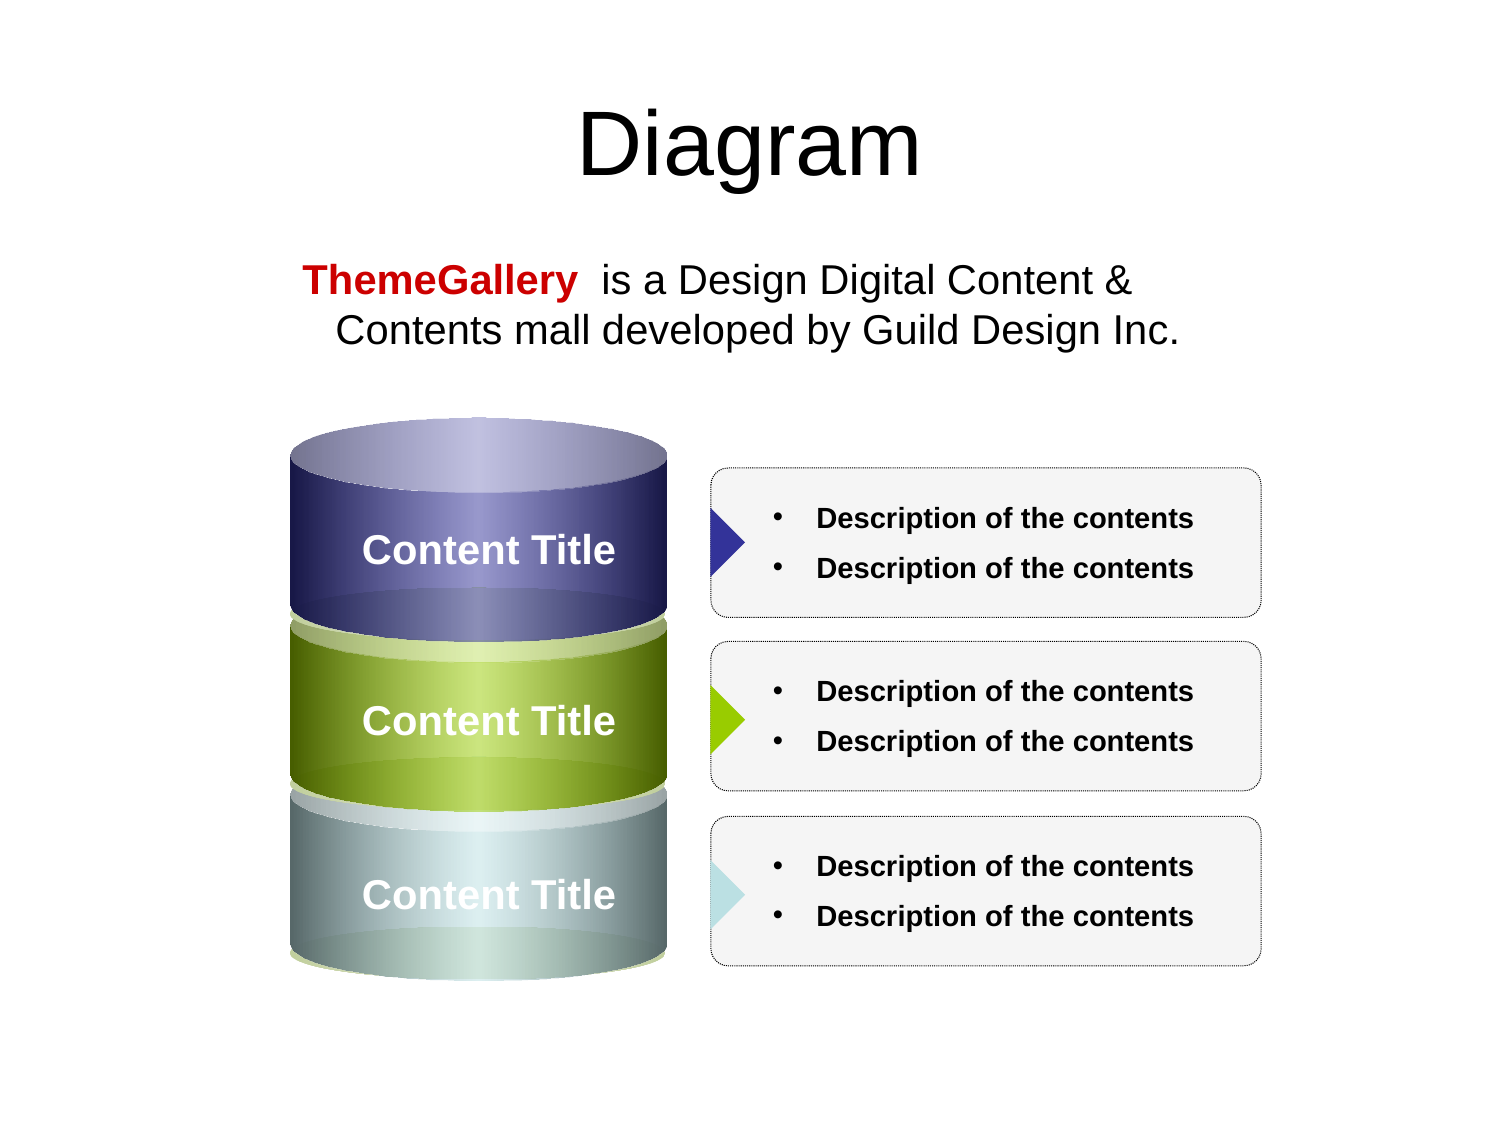

# Diagram
ThemeGallery  is a Design Digital Content &        Contents mall developed by Guild Design Inc.

 Description of the contents
 Description of the contents
  Content Title

 Description of the contents
 Description of the contents
  Content Title

 Description of the contents
 Description of the contents
  Content Title